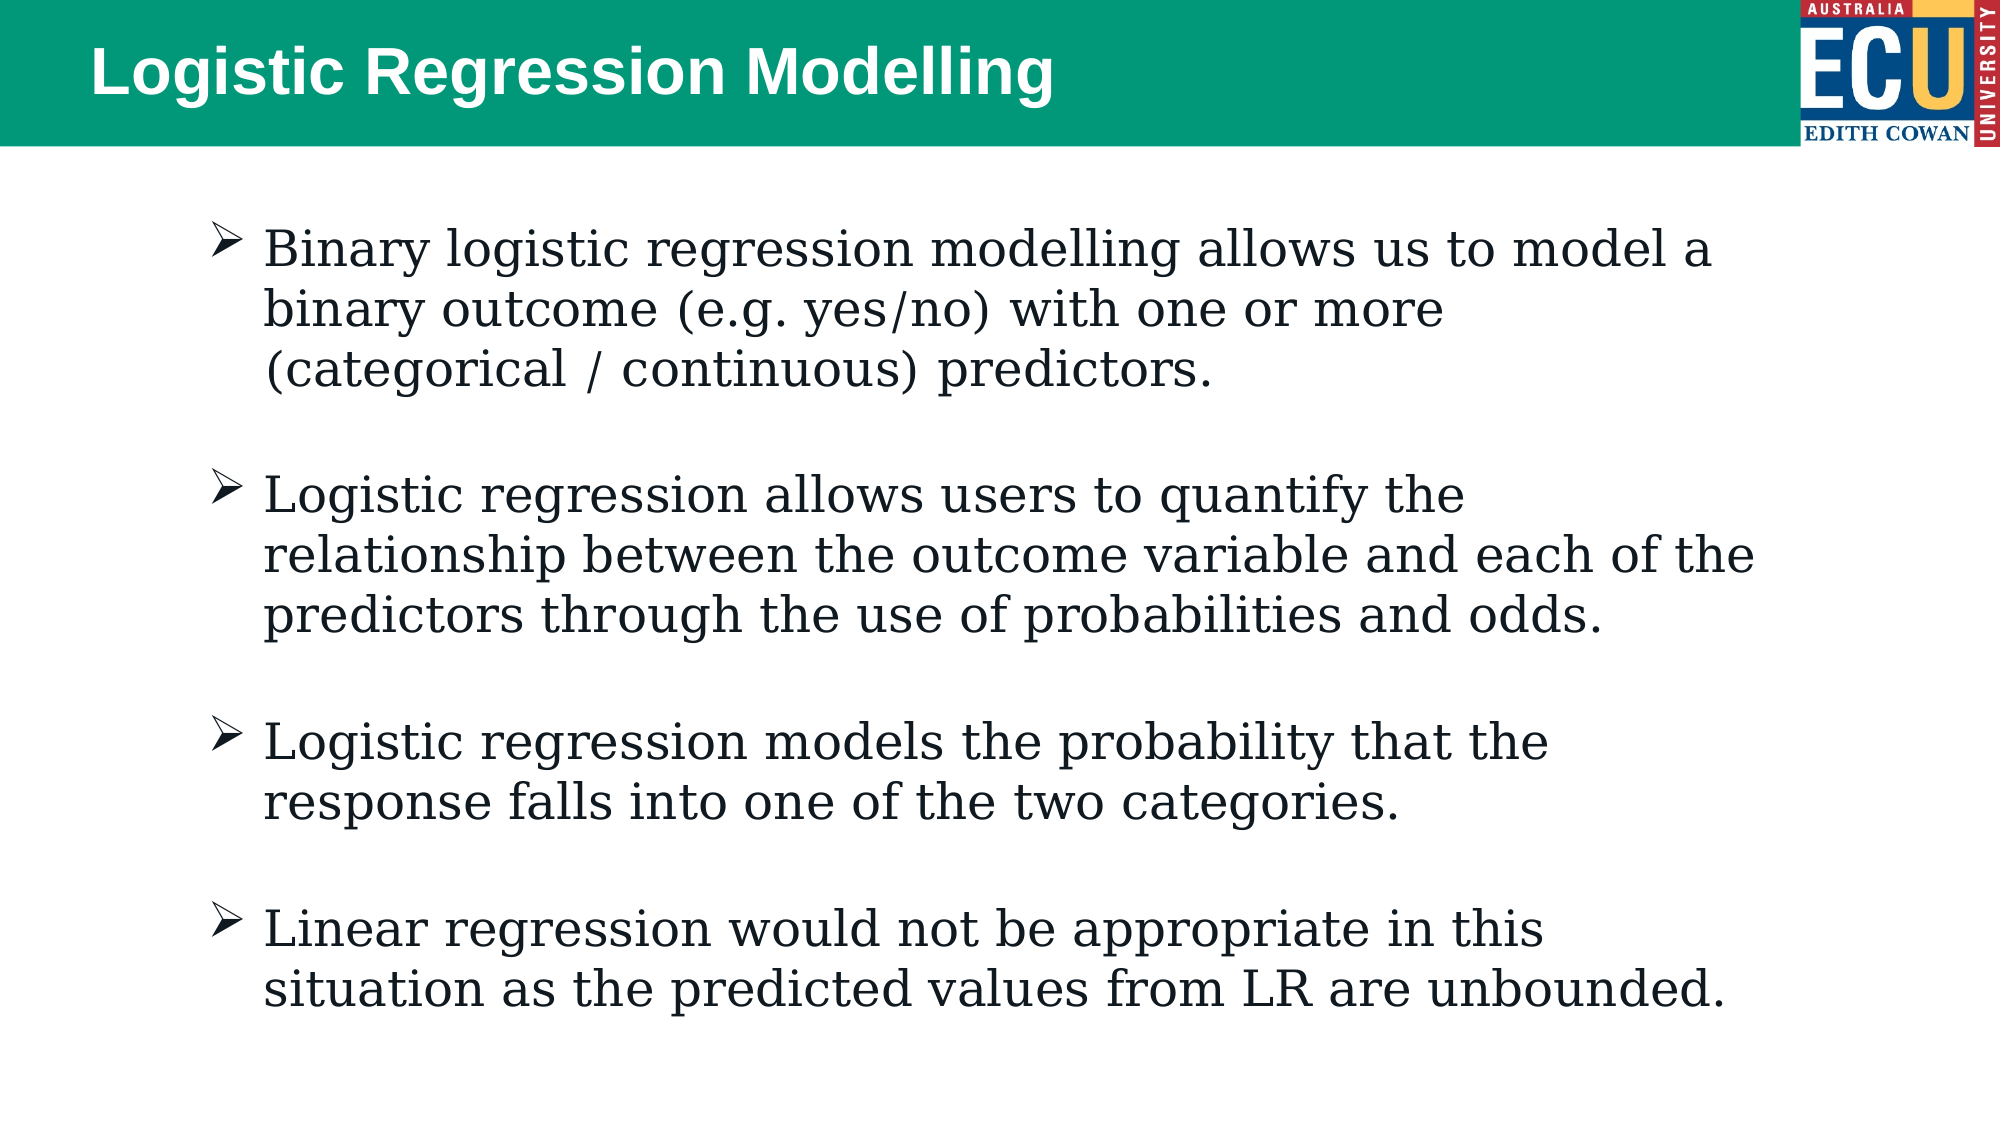

# Logistic Regression Modelling
Binary logistic regression modelling allows us to model a binary outcome (e.g. yes/no) with one or more (categorical / continuous) predictors.

Logistic regression allows users to quantify the relationship between the outcome variable and each of the predictors through the use of probabilities and odds.

Logistic regression models the probability that the response falls into one of the two categories.

Linear regression would not be appropriate in this situation as the predicted values from LR are unbounded.